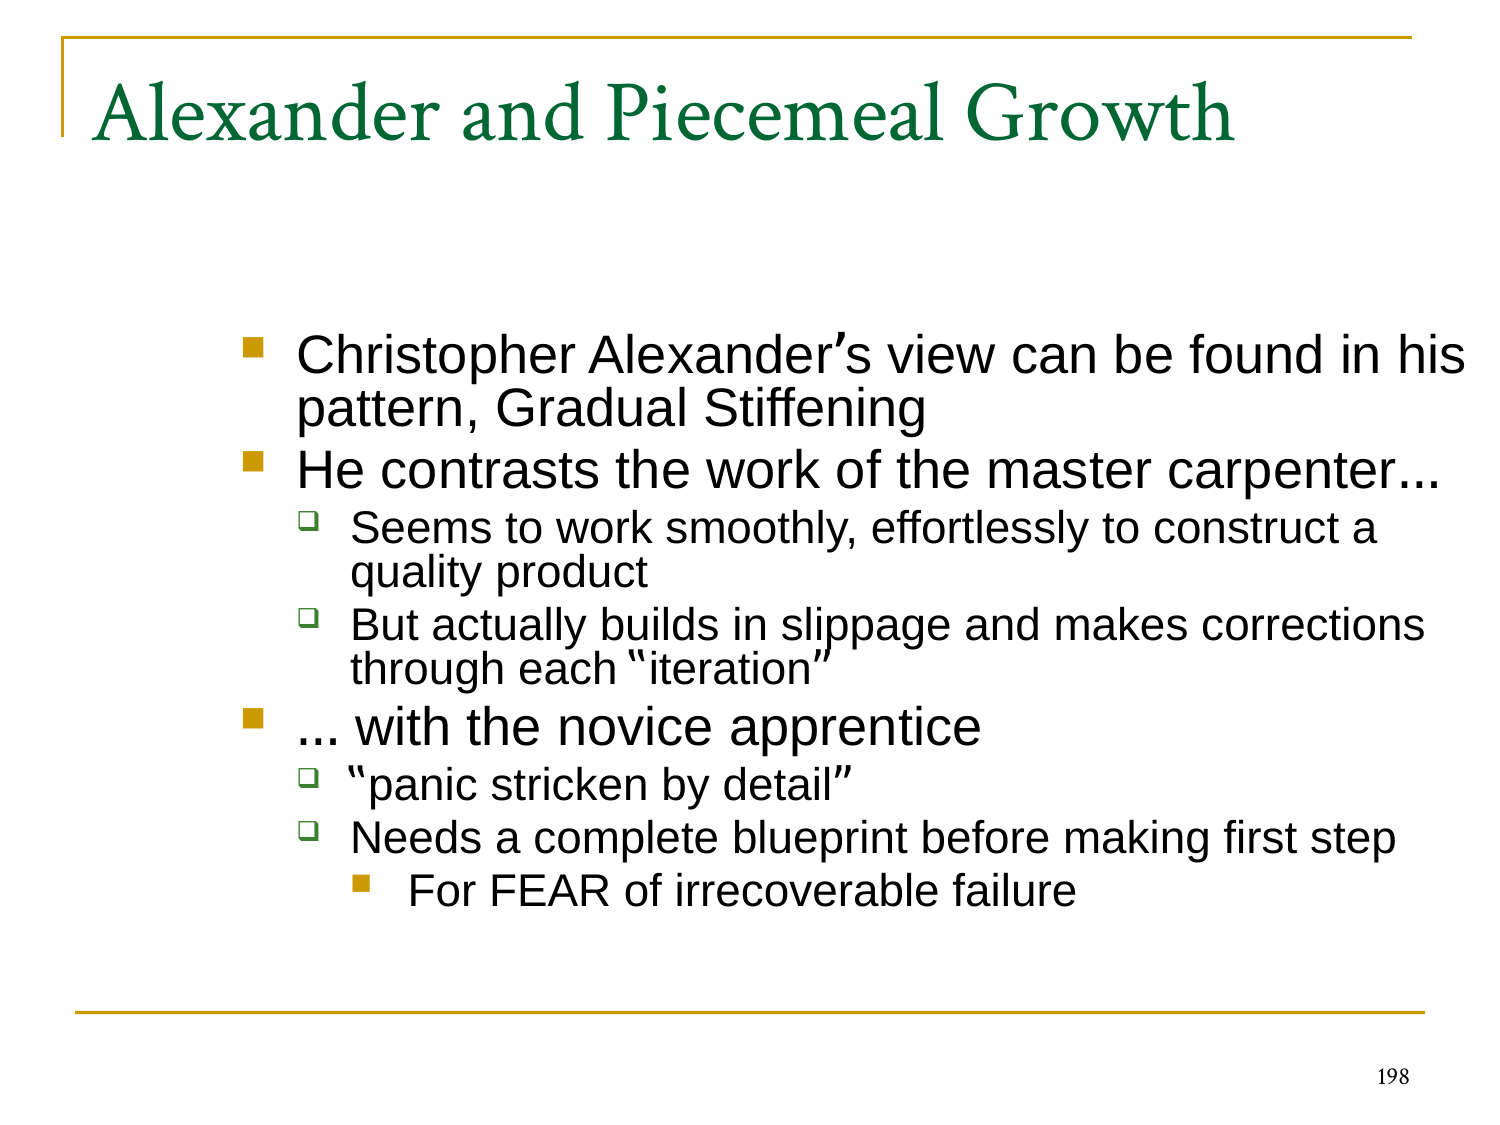

# Alexander and Piecemeal Growth
Christopher Alexander’s view can be found in his pattern, Gradual Stiffening
He contrasts the work of the master carpenter…
Seems to work smoothly, effortlessly to construct a quality product
But actually builds in slippage and makes corrections through each “iteration”
… with the novice apprentice
“panic stricken by detail”
Needs a complete blueprint before making first step
For FEAR of irrecoverable failure

198